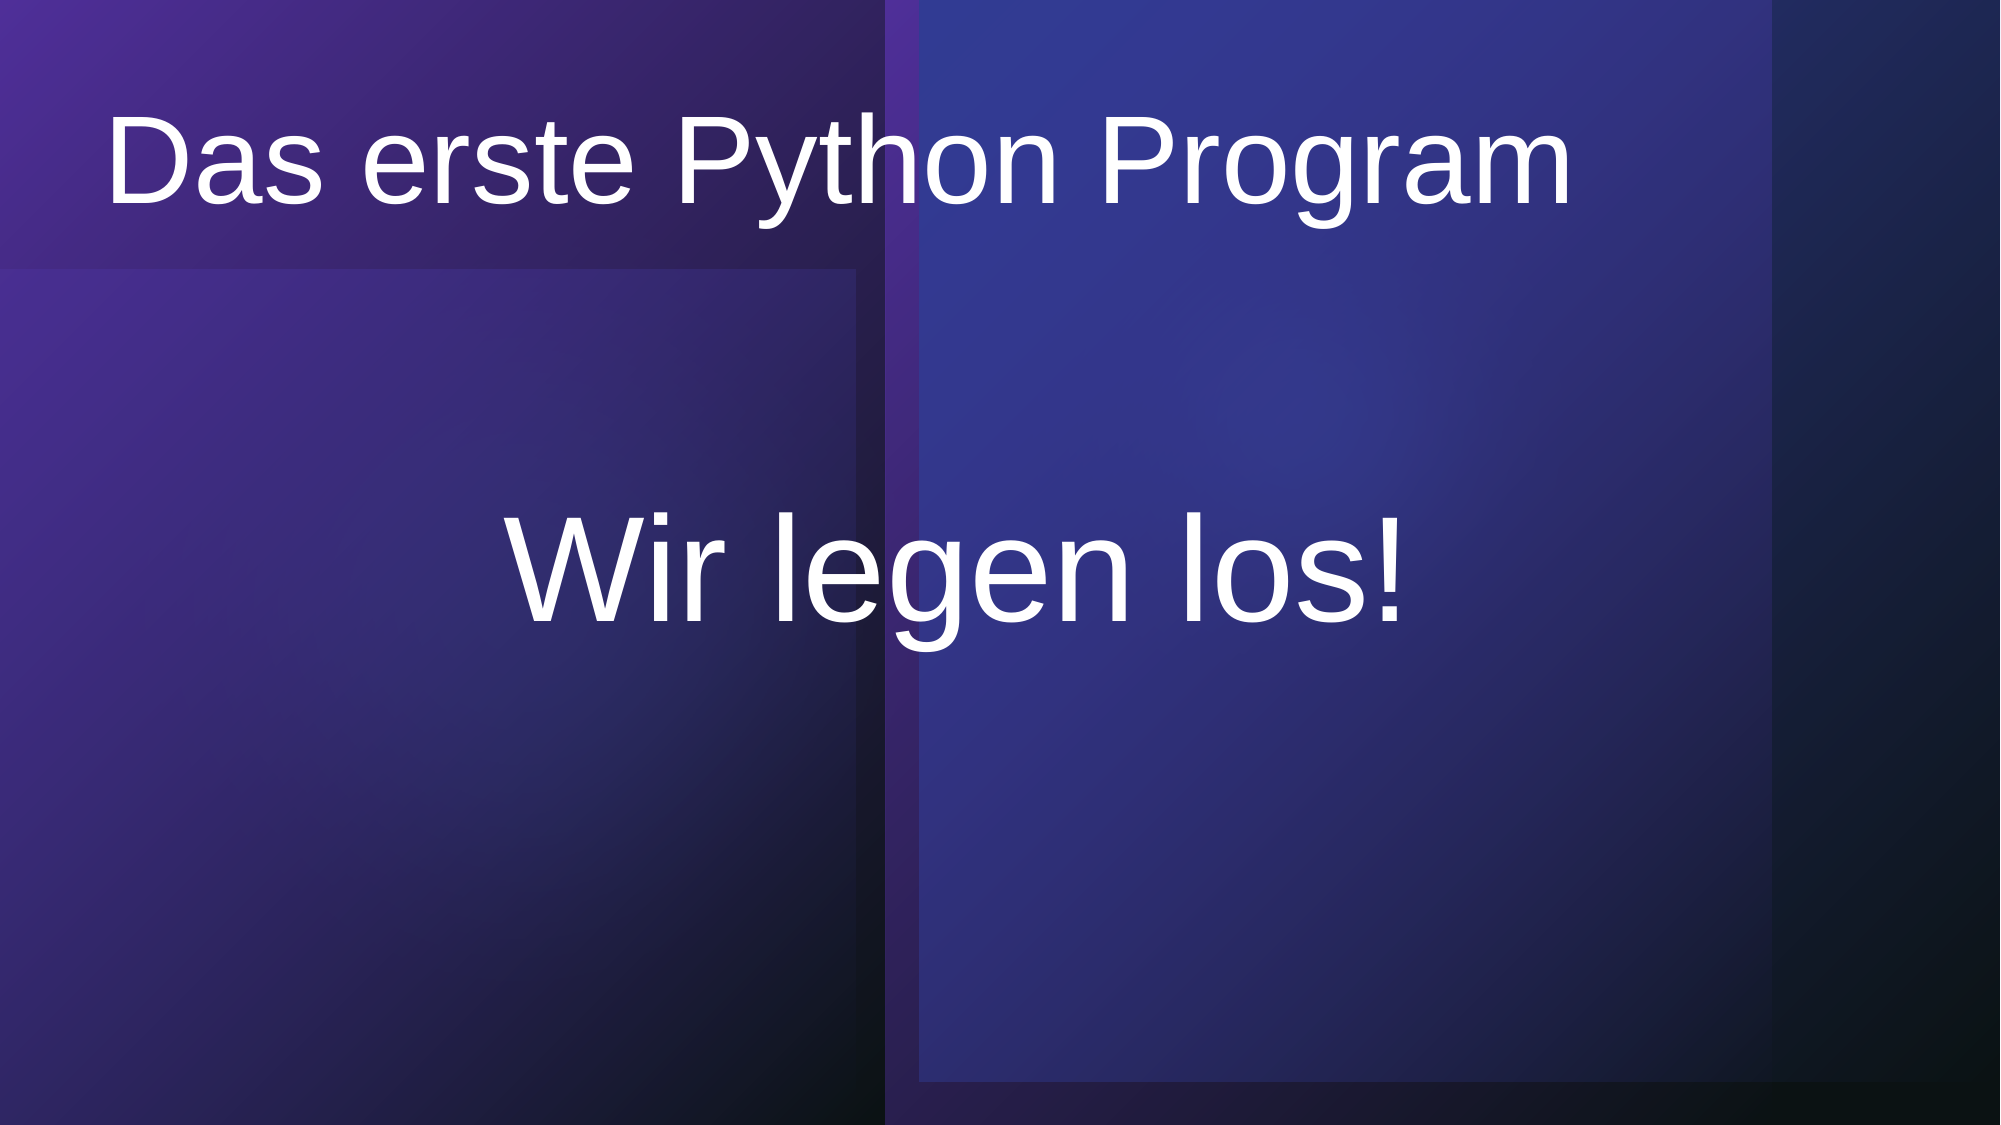

# Das erste Python Program
Wir legen los!